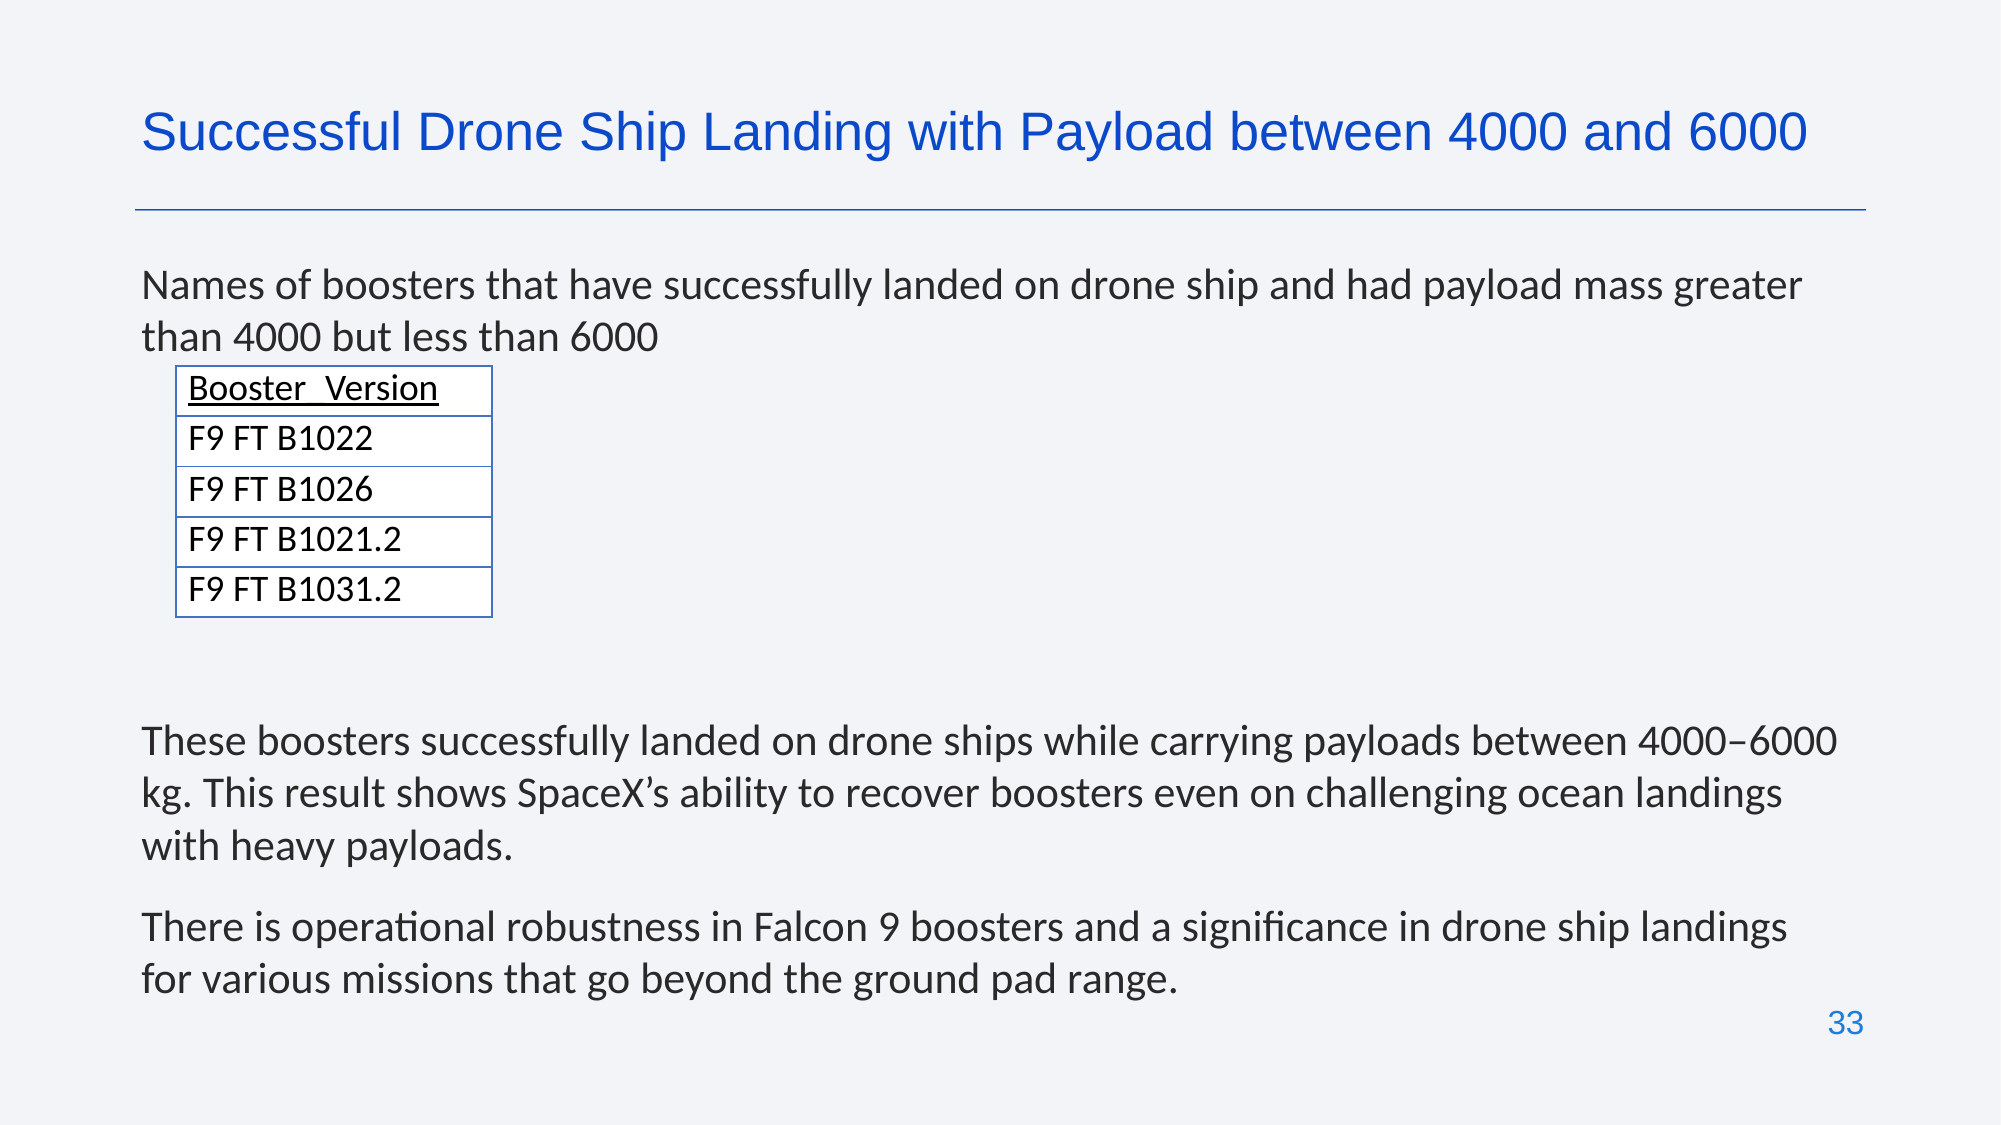

Successful Drone Ship Landing with Payload between 4000 and 6000
Names of boosters that have successfully landed on drone ship and had payload mass greater than 4000 but less than 6000

These boosters successfully landed on drone ships while carrying payloads between 4000–6000 kg. This result shows SpaceX’s ability to recover boosters even on challenging ocean landings with heavy payloads.
There is operational robustness in Falcon 9 boosters and a significance in drone ship landings for various missions that go beyond the ground pad range.
| Booster\_Version |
| --- |
| F9 FT B1022 |
| F9 FT B1026 |
| F9 FT B1021.2 |
| F9 FT B1031.2 |
33